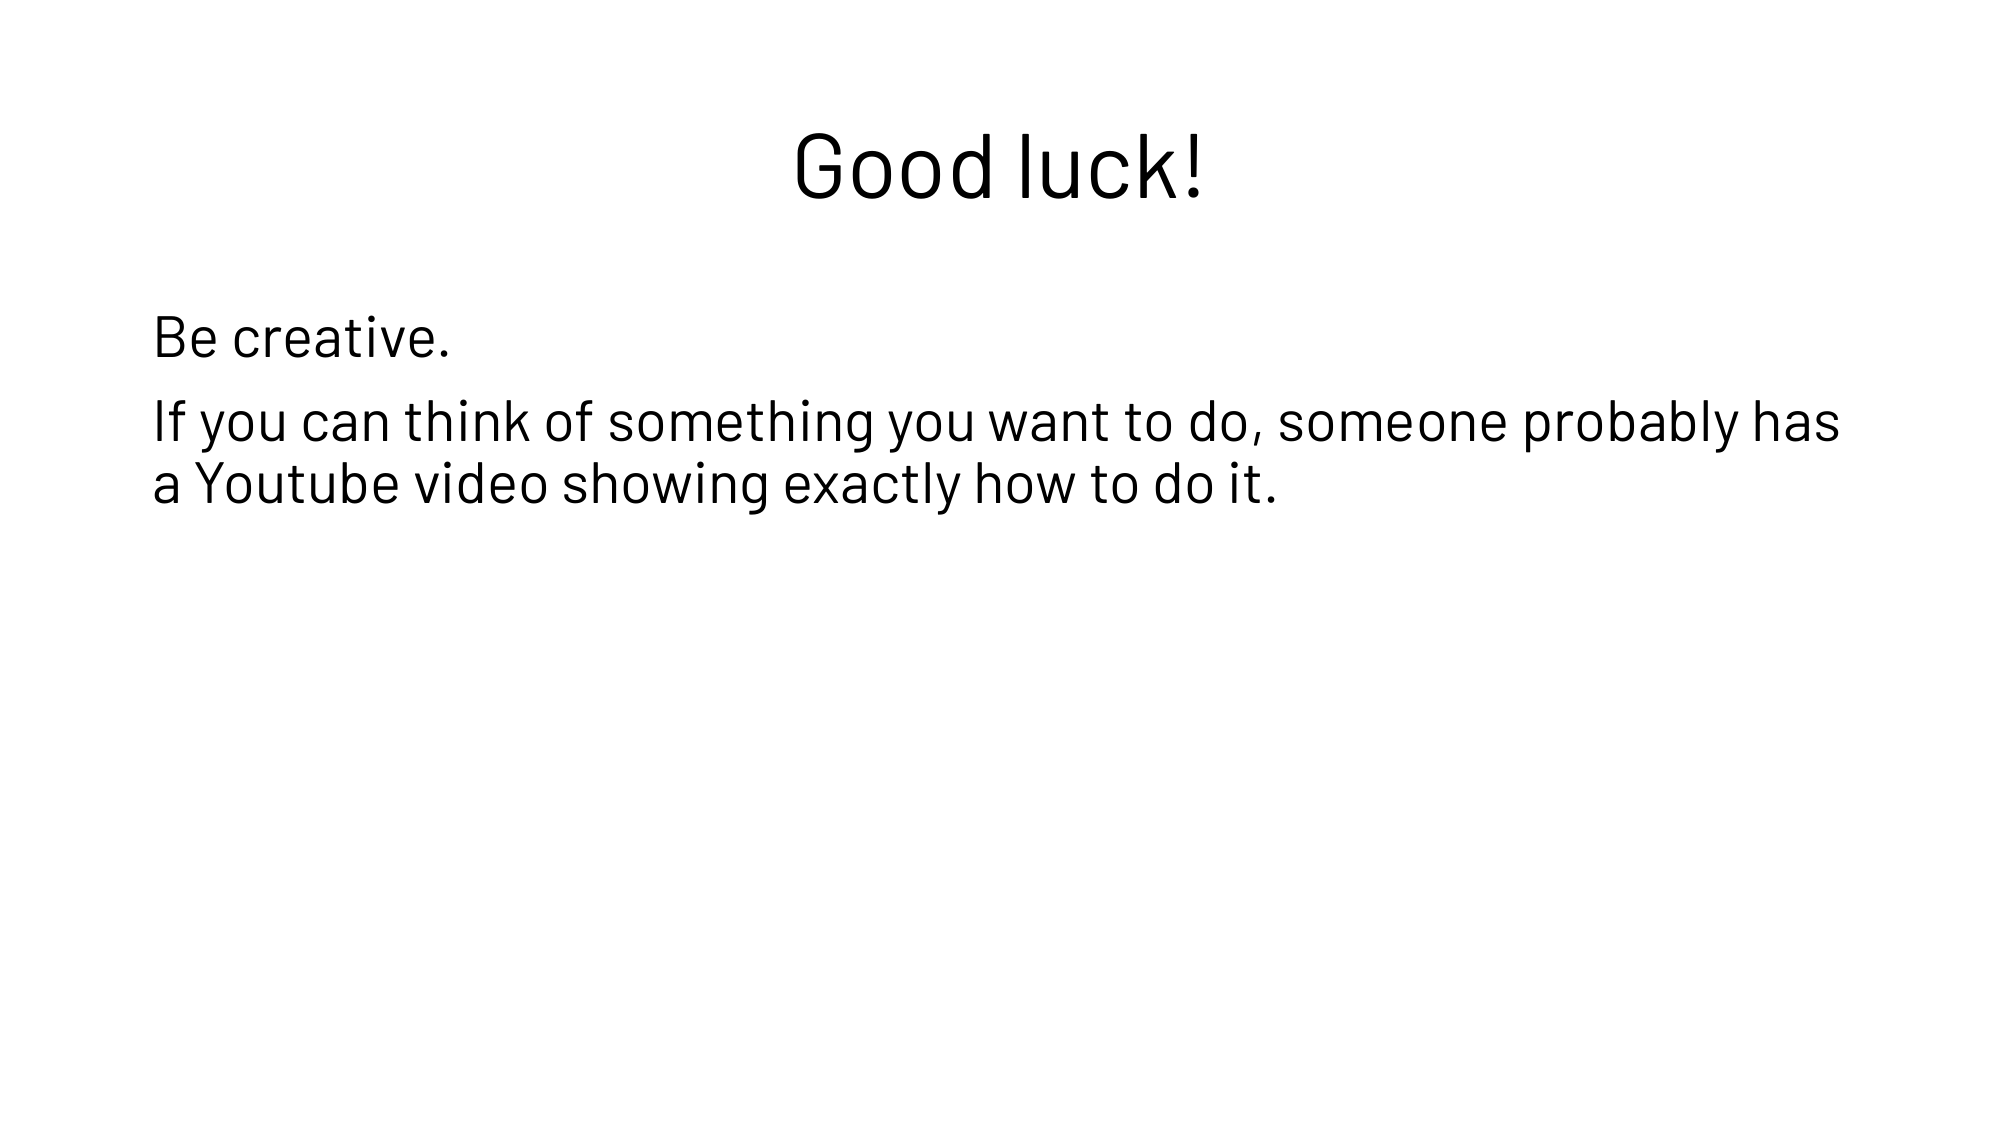

# Good luck!
Be creative.
If you can think of something you want to do, someone probably has a Youtube video showing exactly how to do it.